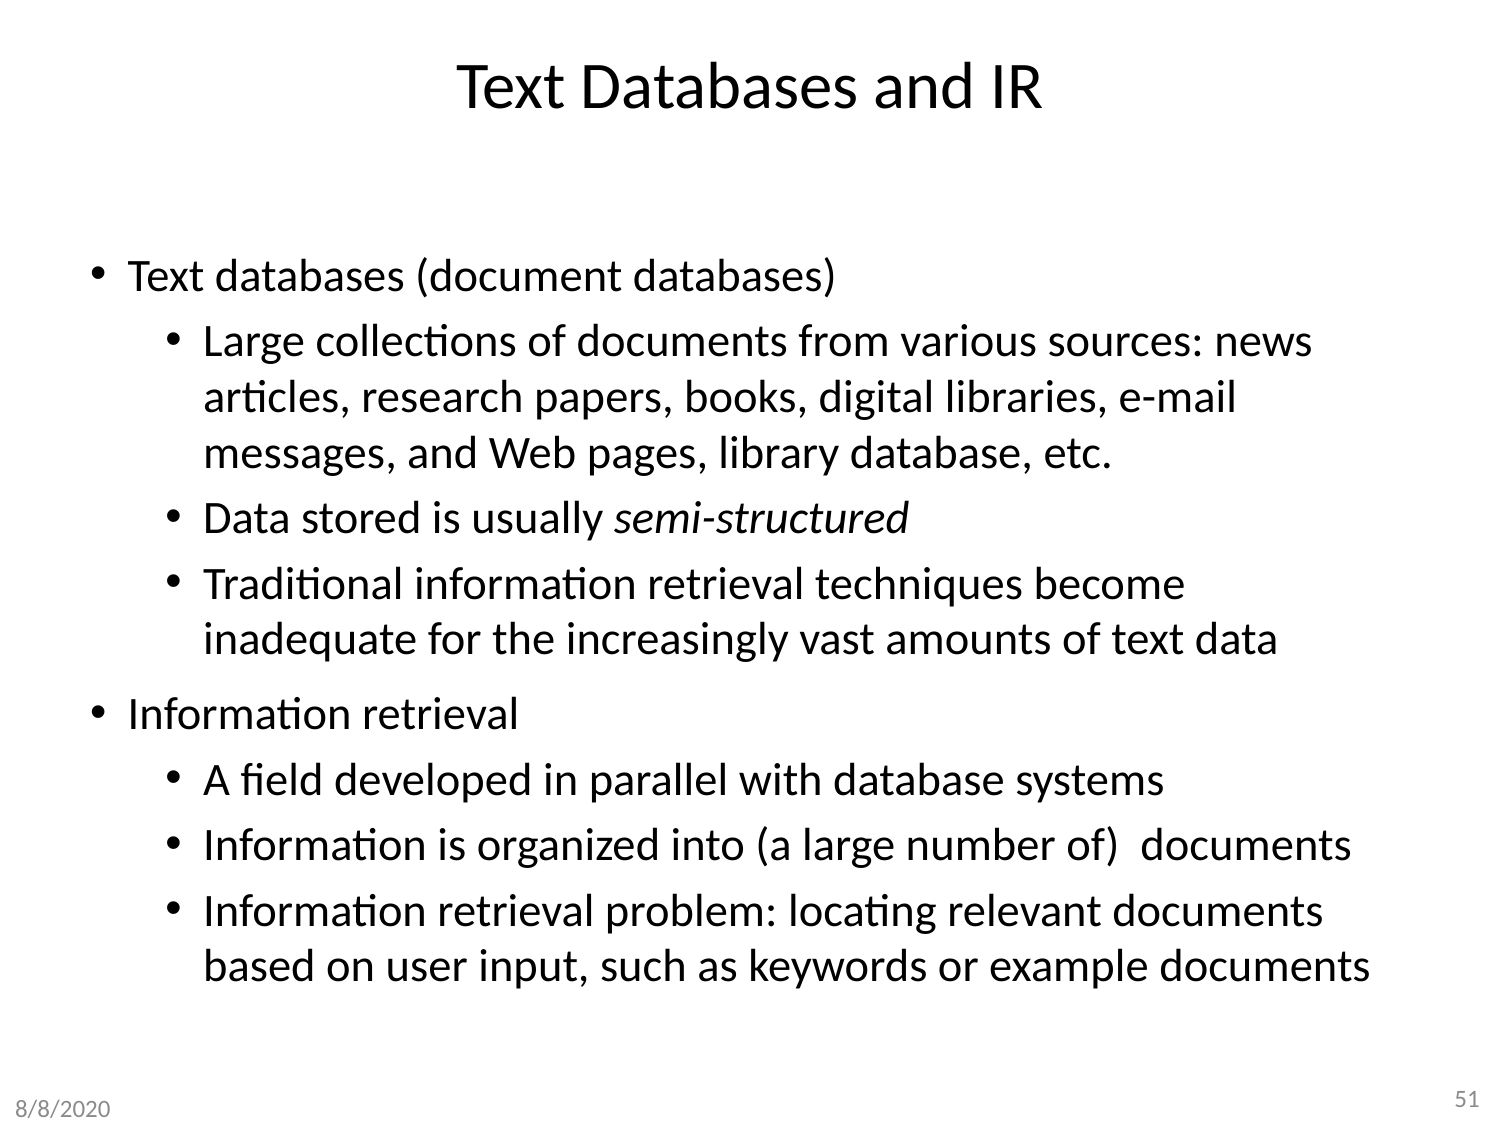

# Text Databases and IR
Text databases (document databases)
Large collections of documents from various sources: news articles, research papers, books, digital libraries, e-mail messages, and Web pages, library database, etc.
Data stored is usually semi-structured
Traditional information retrieval techniques become inadequate for the increasingly vast amounts of text data
Information retrieval
A field developed in parallel with database systems
Information is organized into (a large number of)  documents
Information retrieval problem: locating relevant documents based on user input, such as keywords or example documents
51
8/8/2020